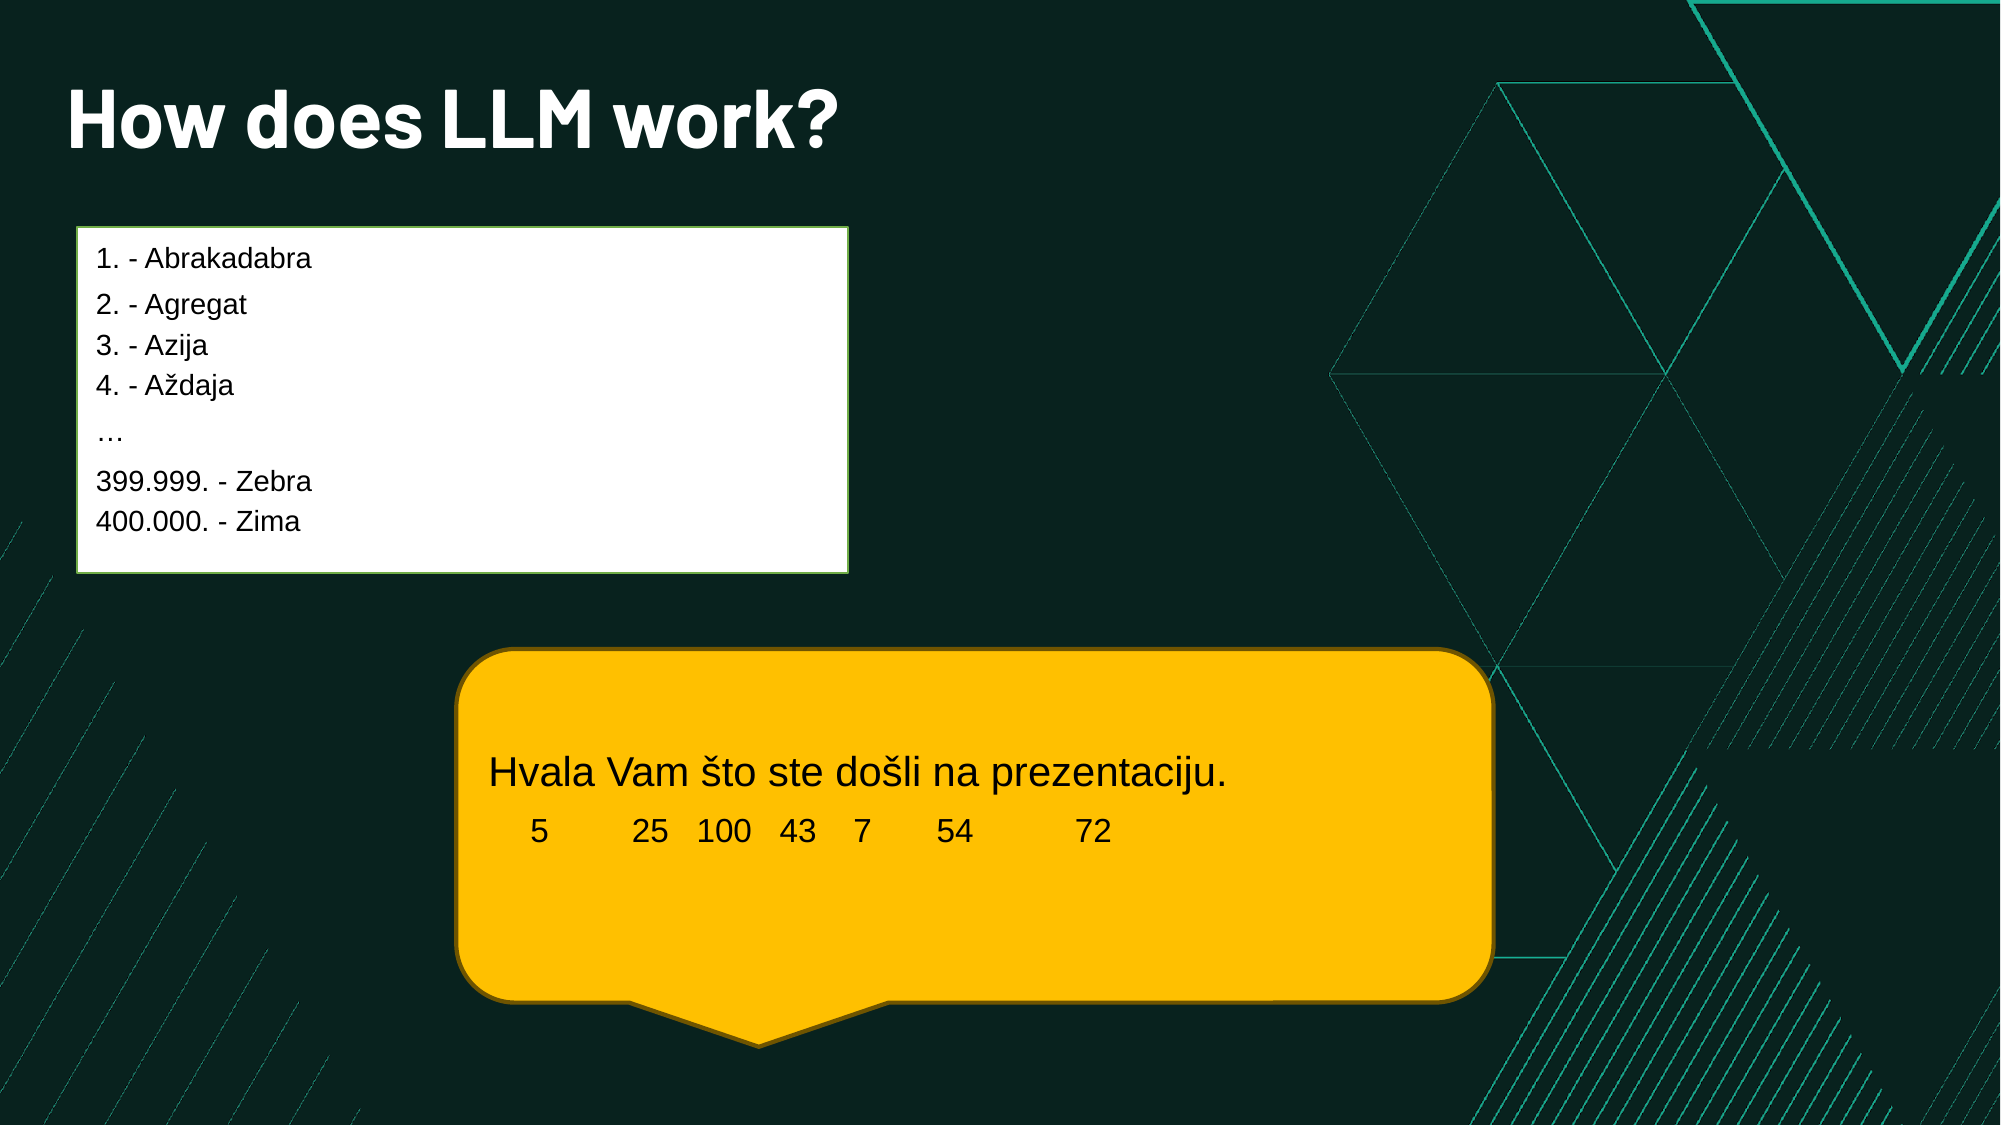

How does LLM work?

1. - Abrakadabra
2. - Agregat
3. - Azija
4. - Aždaja
…
399.999. - Zebra
400.000. - Zima

Hvala Vam što ste došli na prezentaciju.
      5         25   100   43    7       54           72